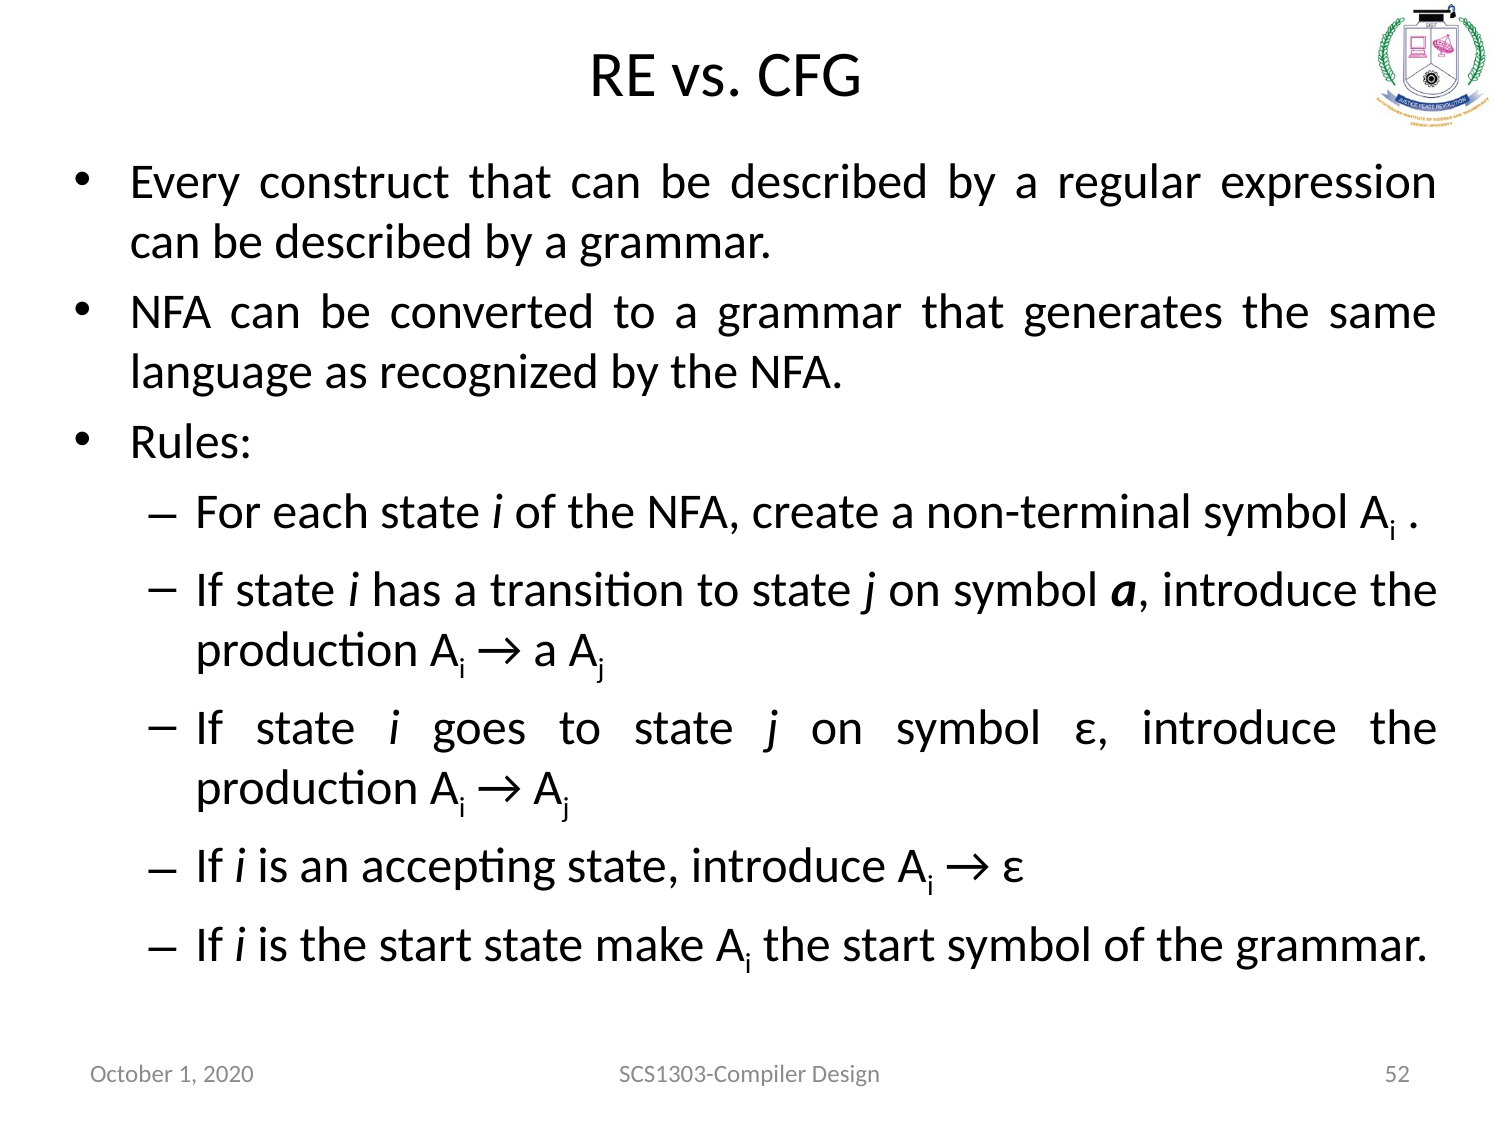

# RE vs. CFG
Every construct that can be described by a regular expression can be described by a grammar.
NFA can be converted to a grammar that generates the same language as recognized by the NFA.
Rules:
For each state i of the NFA, create a non-terminal symbol Ai .
If state i has a transition to state j on symbol a, introduce the production Ai → a Aj
If state i goes to state j on symbol ε, introduce the production Ai → Aj
If i is an accepting state, introduce Ai → ε
If i is the start state make Ai the start symbol of the grammar.

October 1, 2020
SCS1303-Compiler Design
52